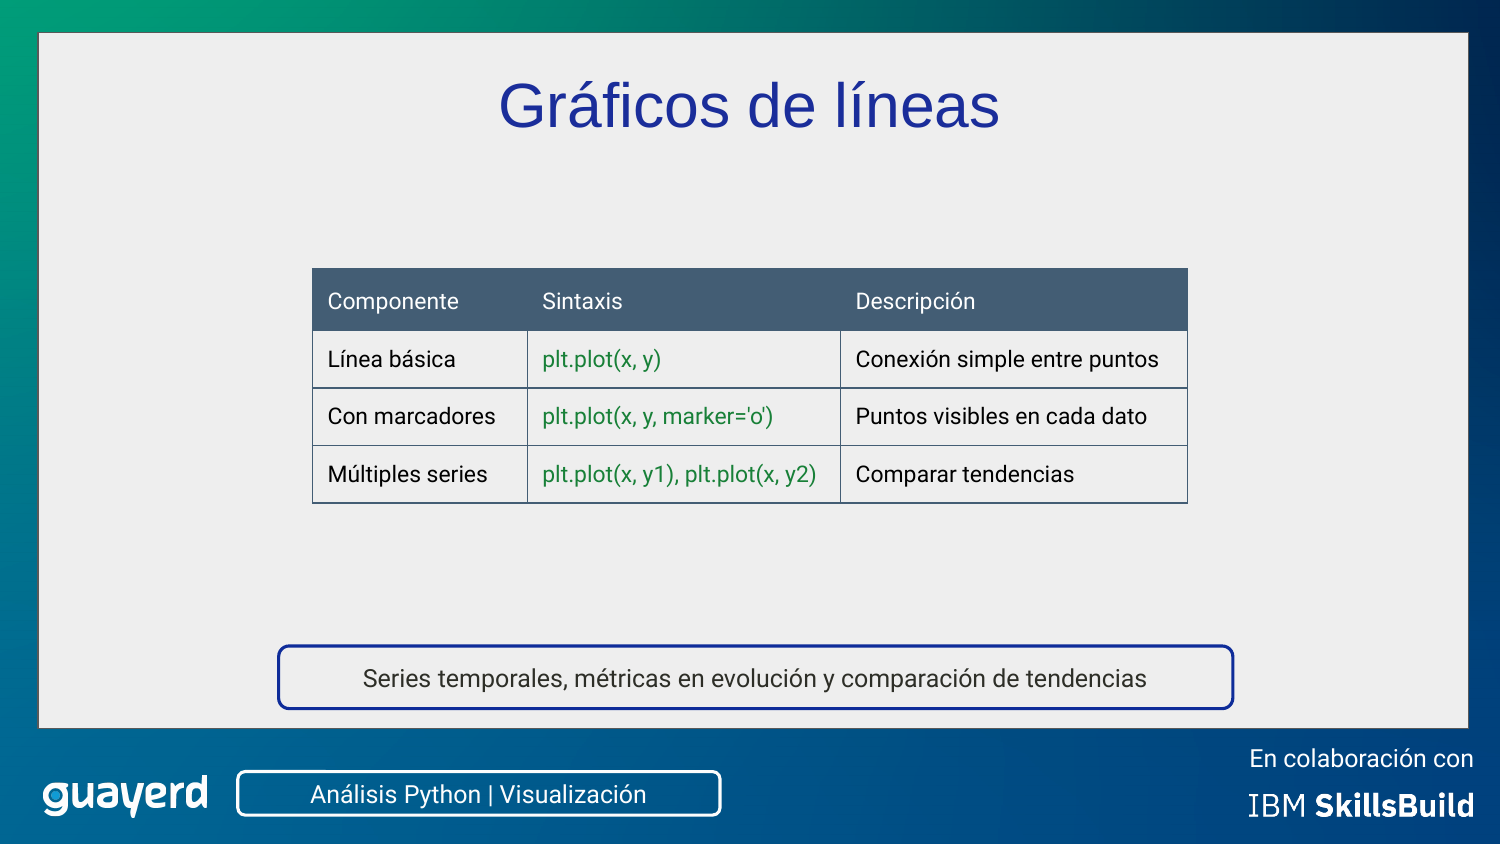

Gráficos de líneas
| Componente | Sintaxis | Descripción |
| --- | --- | --- |
| Línea básica | plt.plot(x, y) | Conexión simple entre puntos |
| Con marcadores | plt.plot(x, y, marker='o') | Puntos visibles en cada dato |
| Múltiples series | plt.plot(x, y1), plt.plot(x, y2) | Comparar tendencias |

Series temporales, métricas en evolución y comparación de tendencias
Análisis Python | Visualización